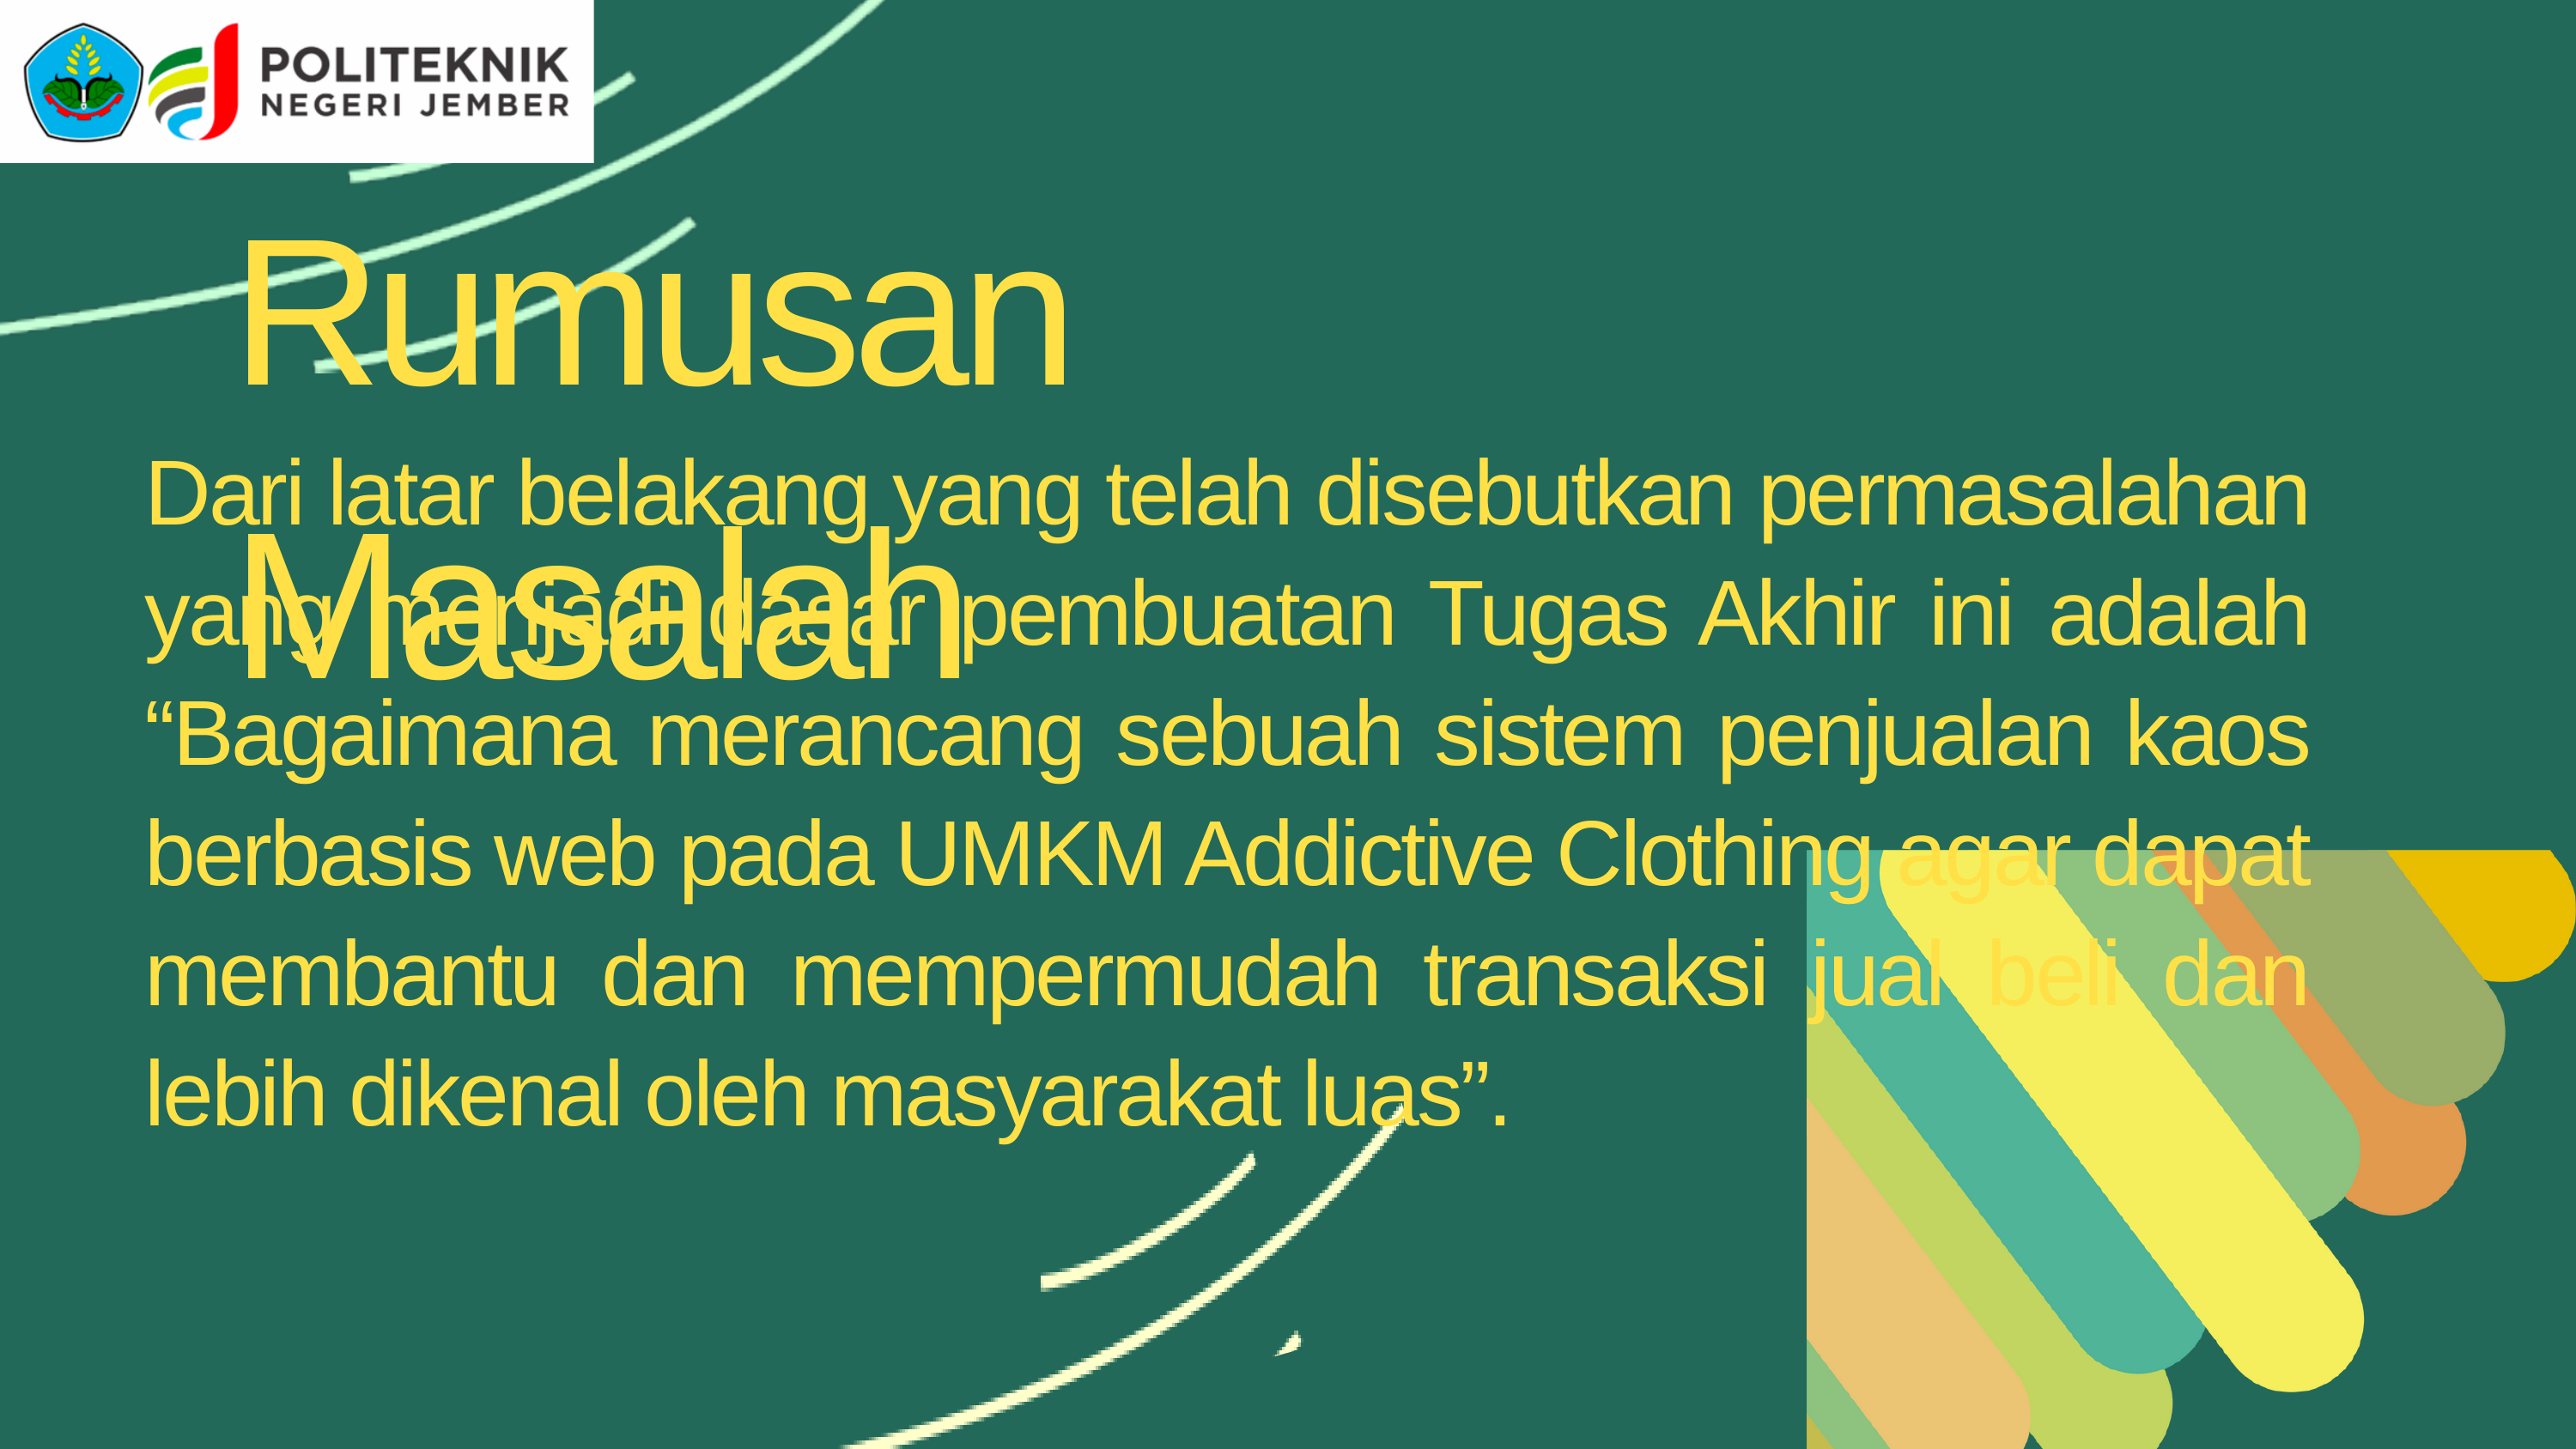

Rumusan Masalah
Dari latar belakang yang telah disebutkan permasalahan yang menjadi dasar pembuatan Tugas Akhir ini adalah “Bagaimana merancang sebuah sistem penjualan kaos berbasis web pada UMKM Addictive Clothing agar dapat membantu dan mempermudah transaksi jual beli dan lebih dikenal oleh masyarakat luas”.